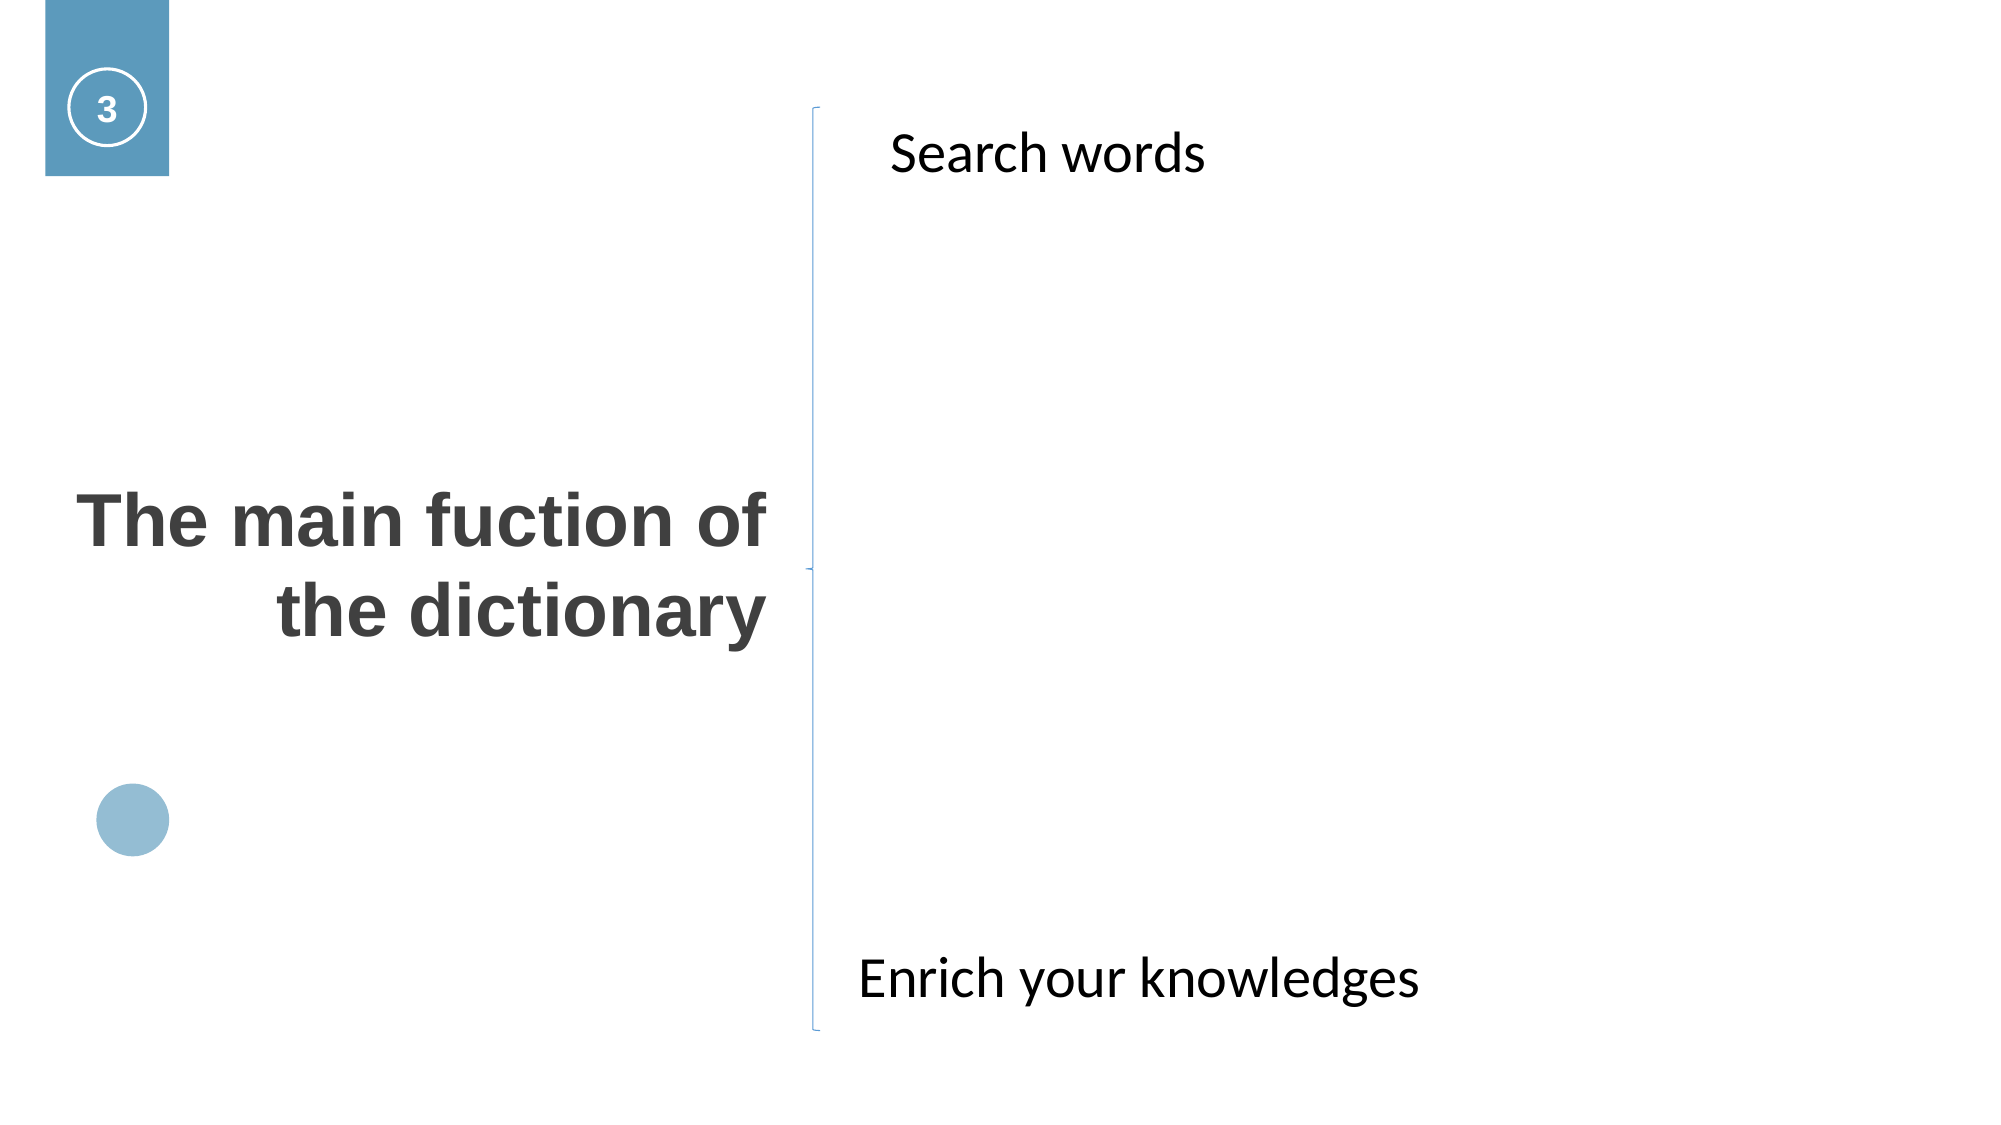

3

Search words
The main fuction of the dictionary

Enrich your knowledges